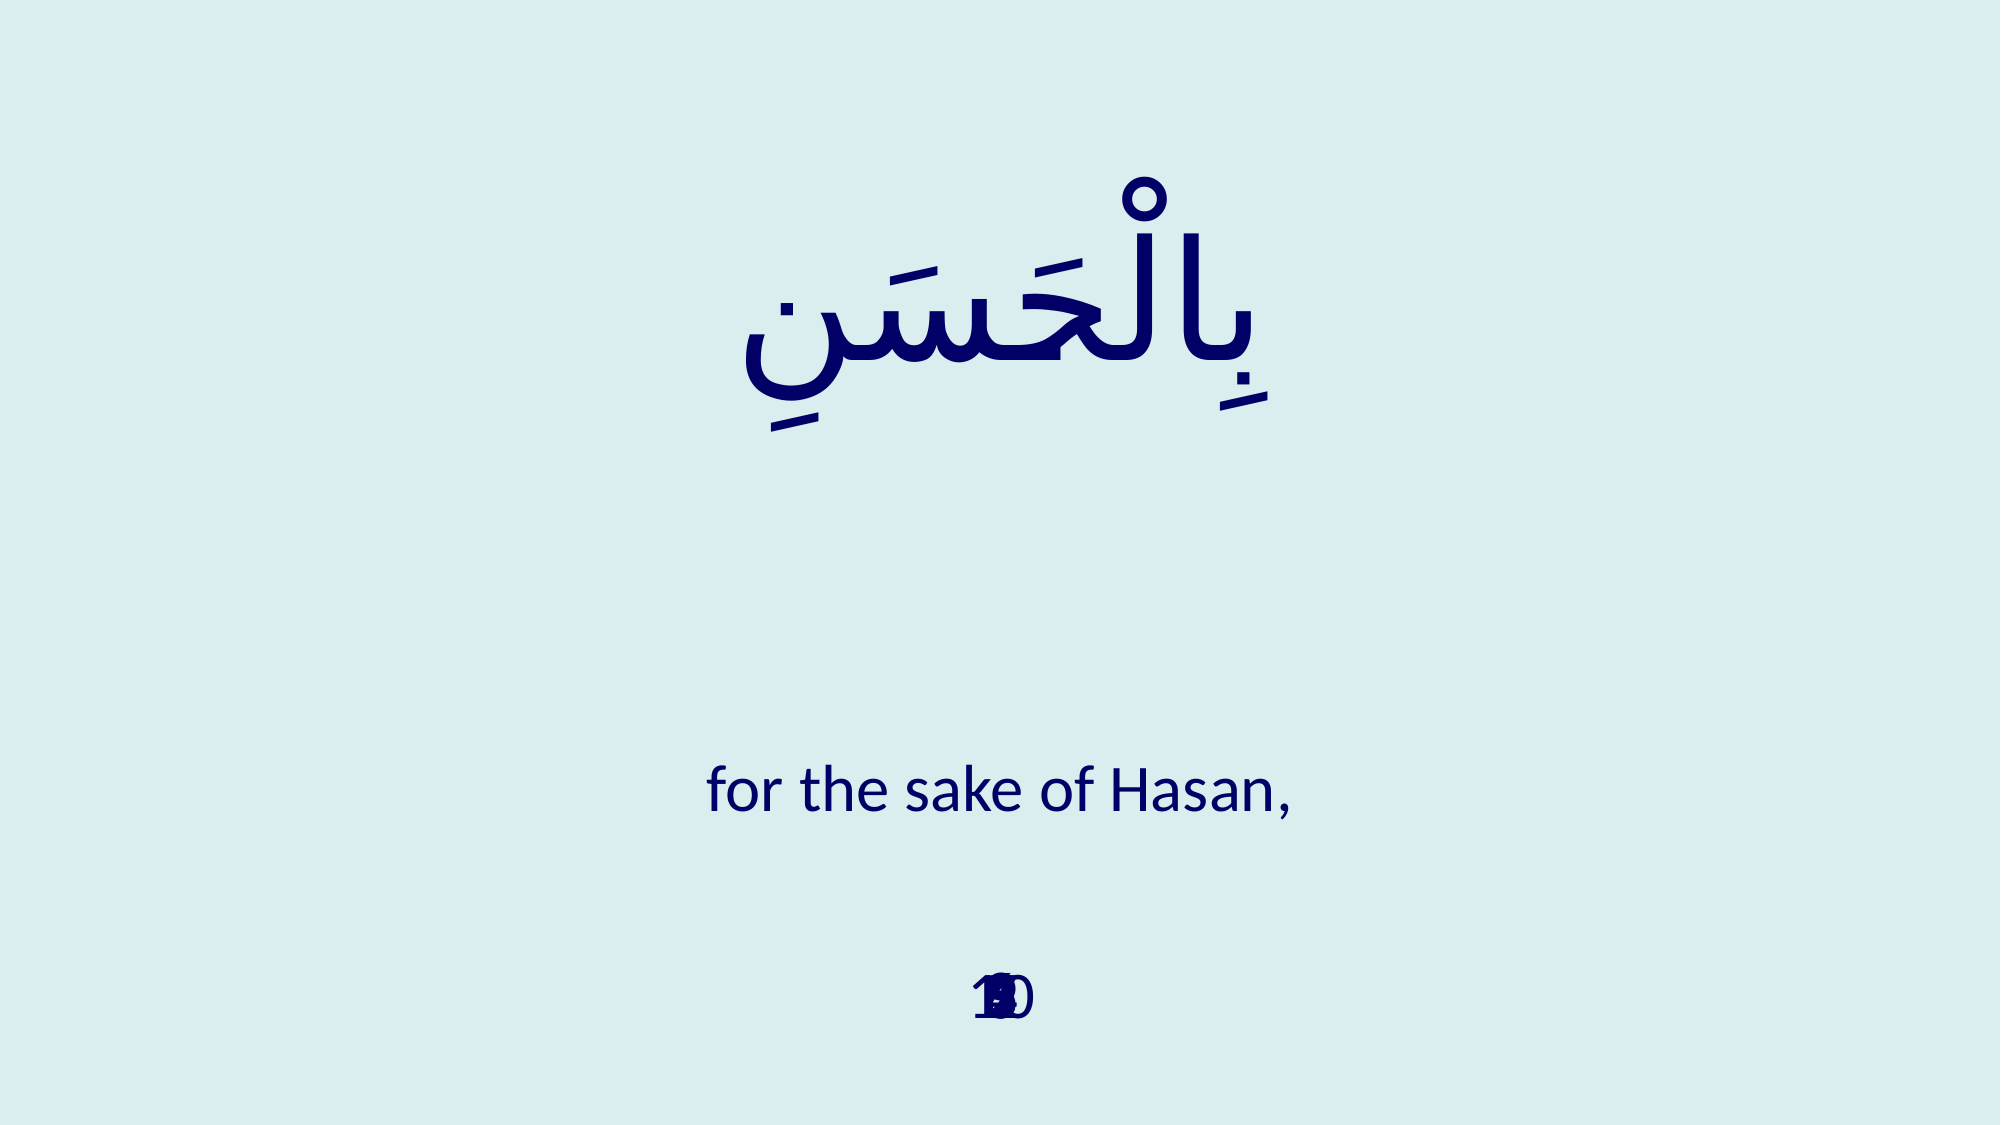

# بِالْحَسَنِ
for the sake of Hasan,
1
2
3
4
5
6
7
8
9
10